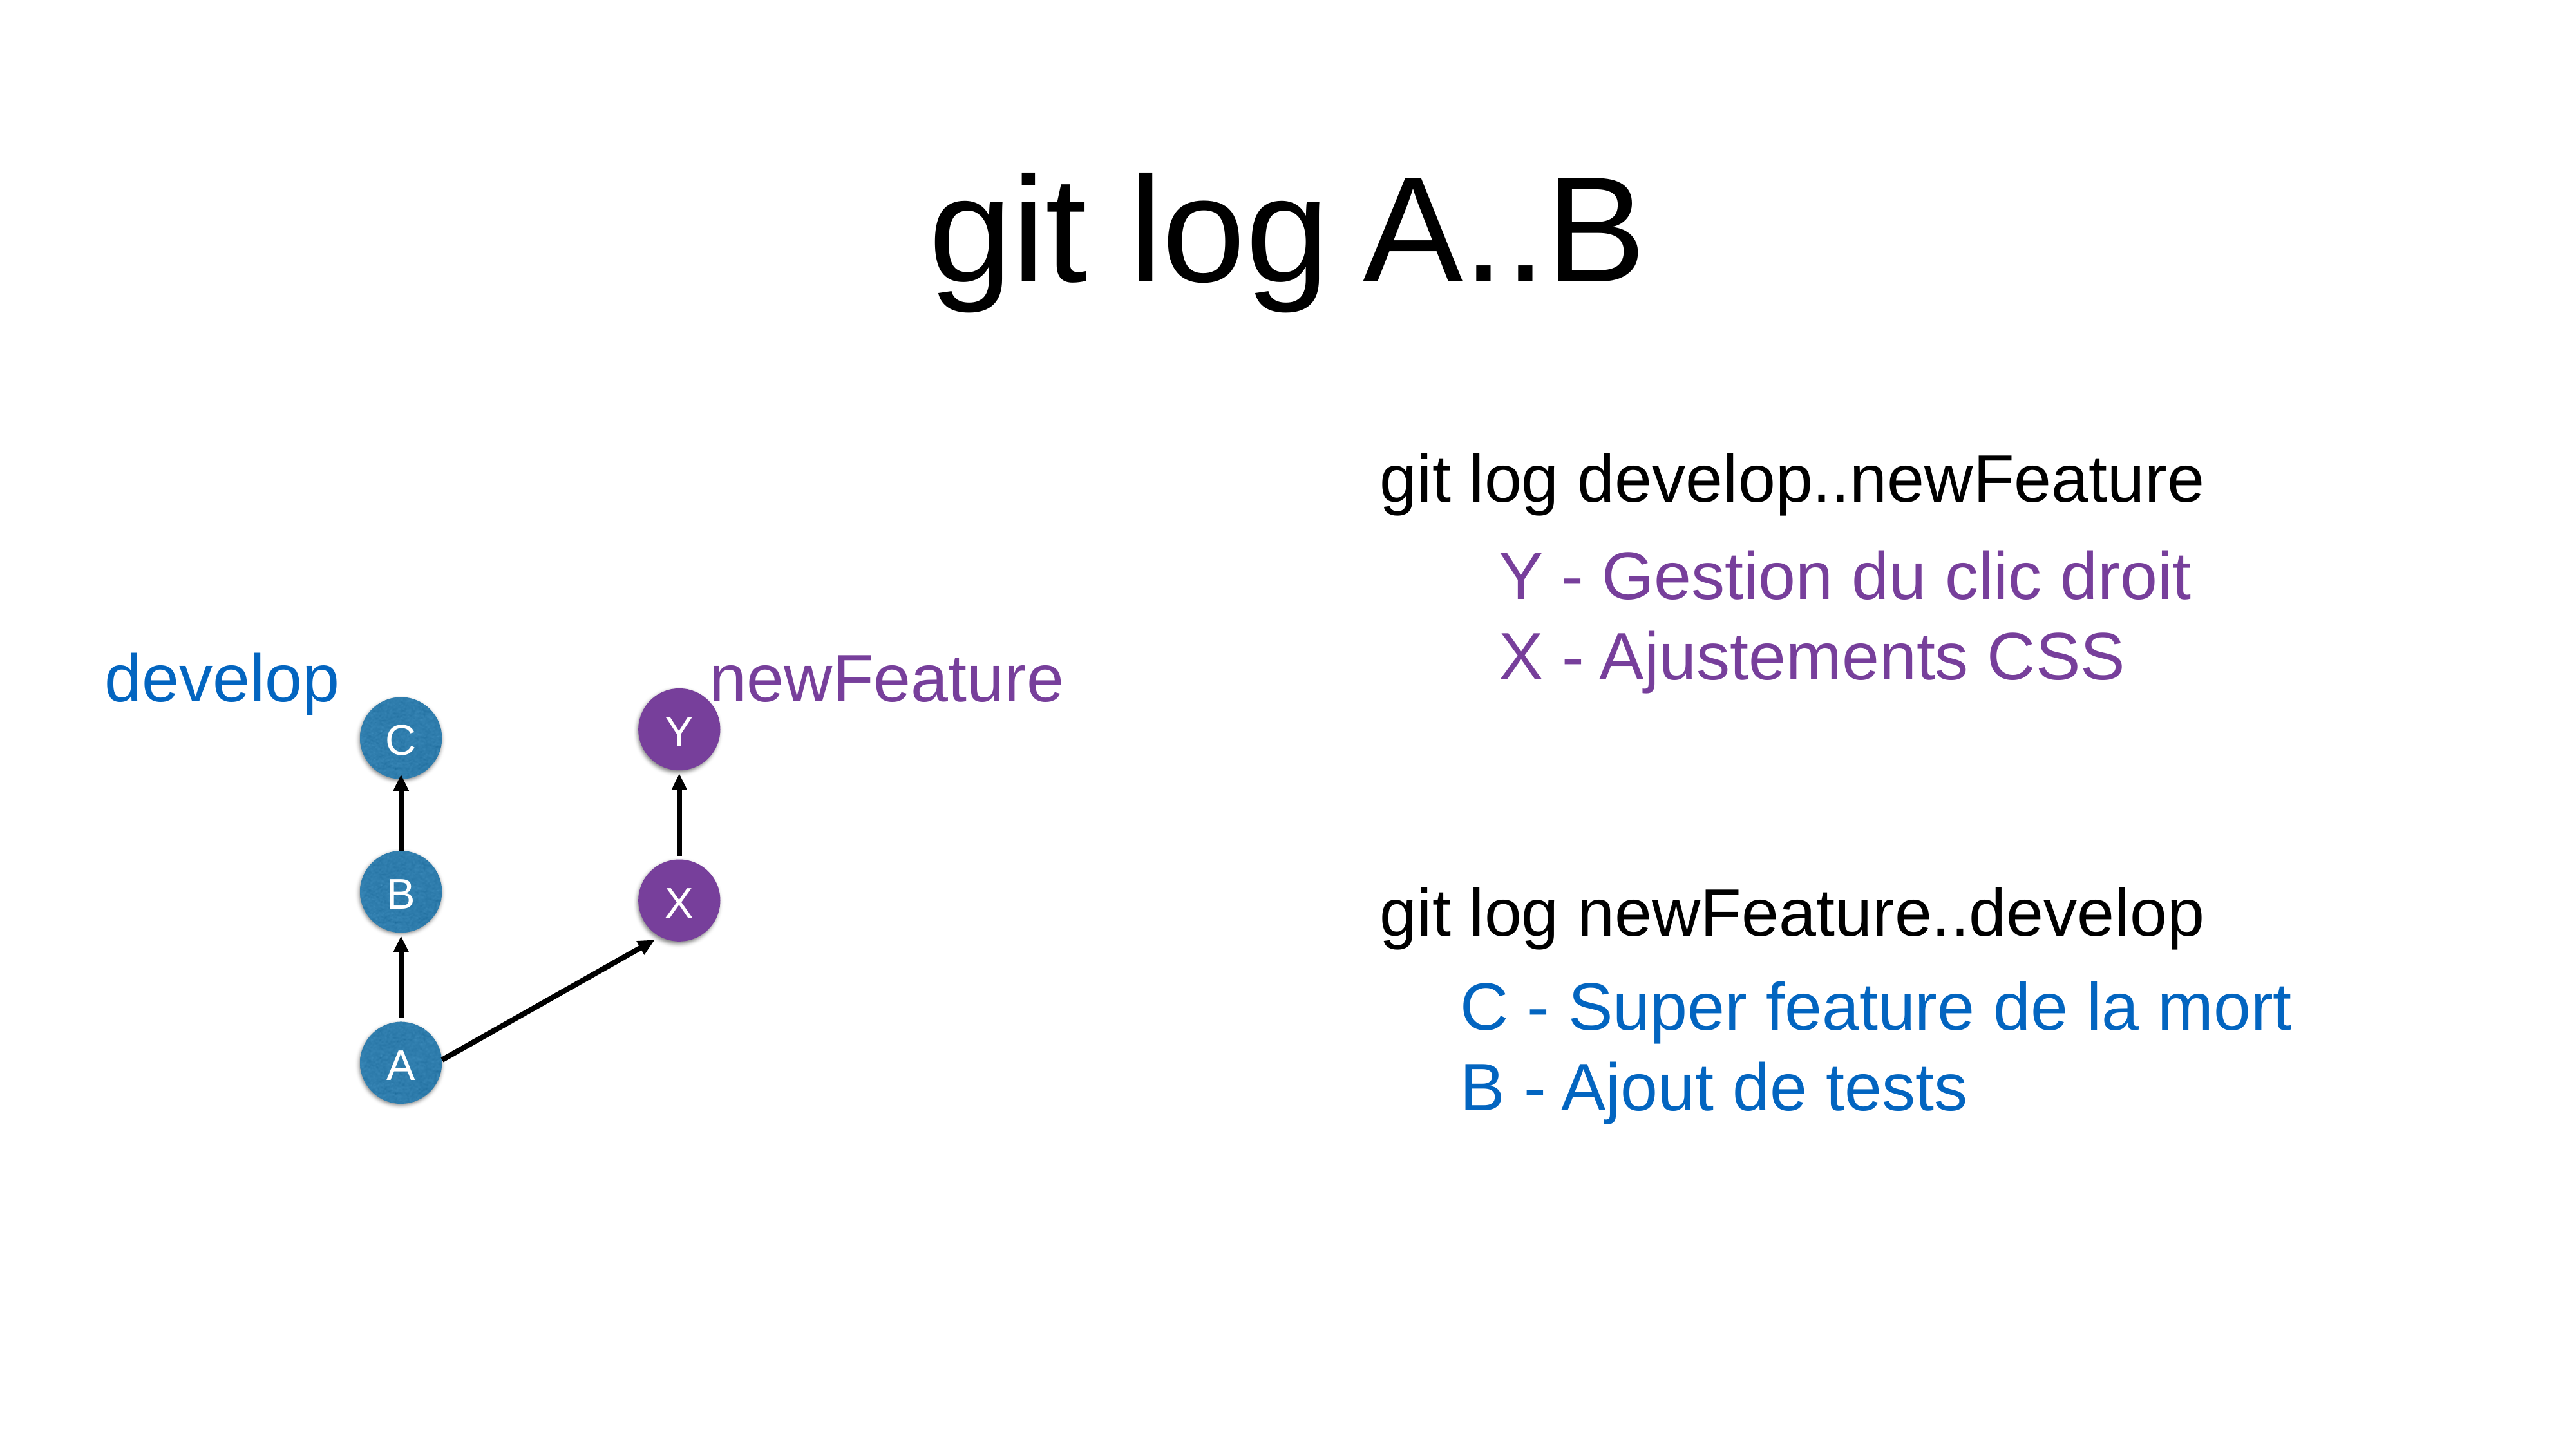

# git log A..B
git log develop..newFeature
Y - Gestion du clic droit
X - Ajustements CSS
newFeature

Y

X

develop

C

B
git log newFeature..develop

C - Super feature de la mort
B - Ajout de tests

A